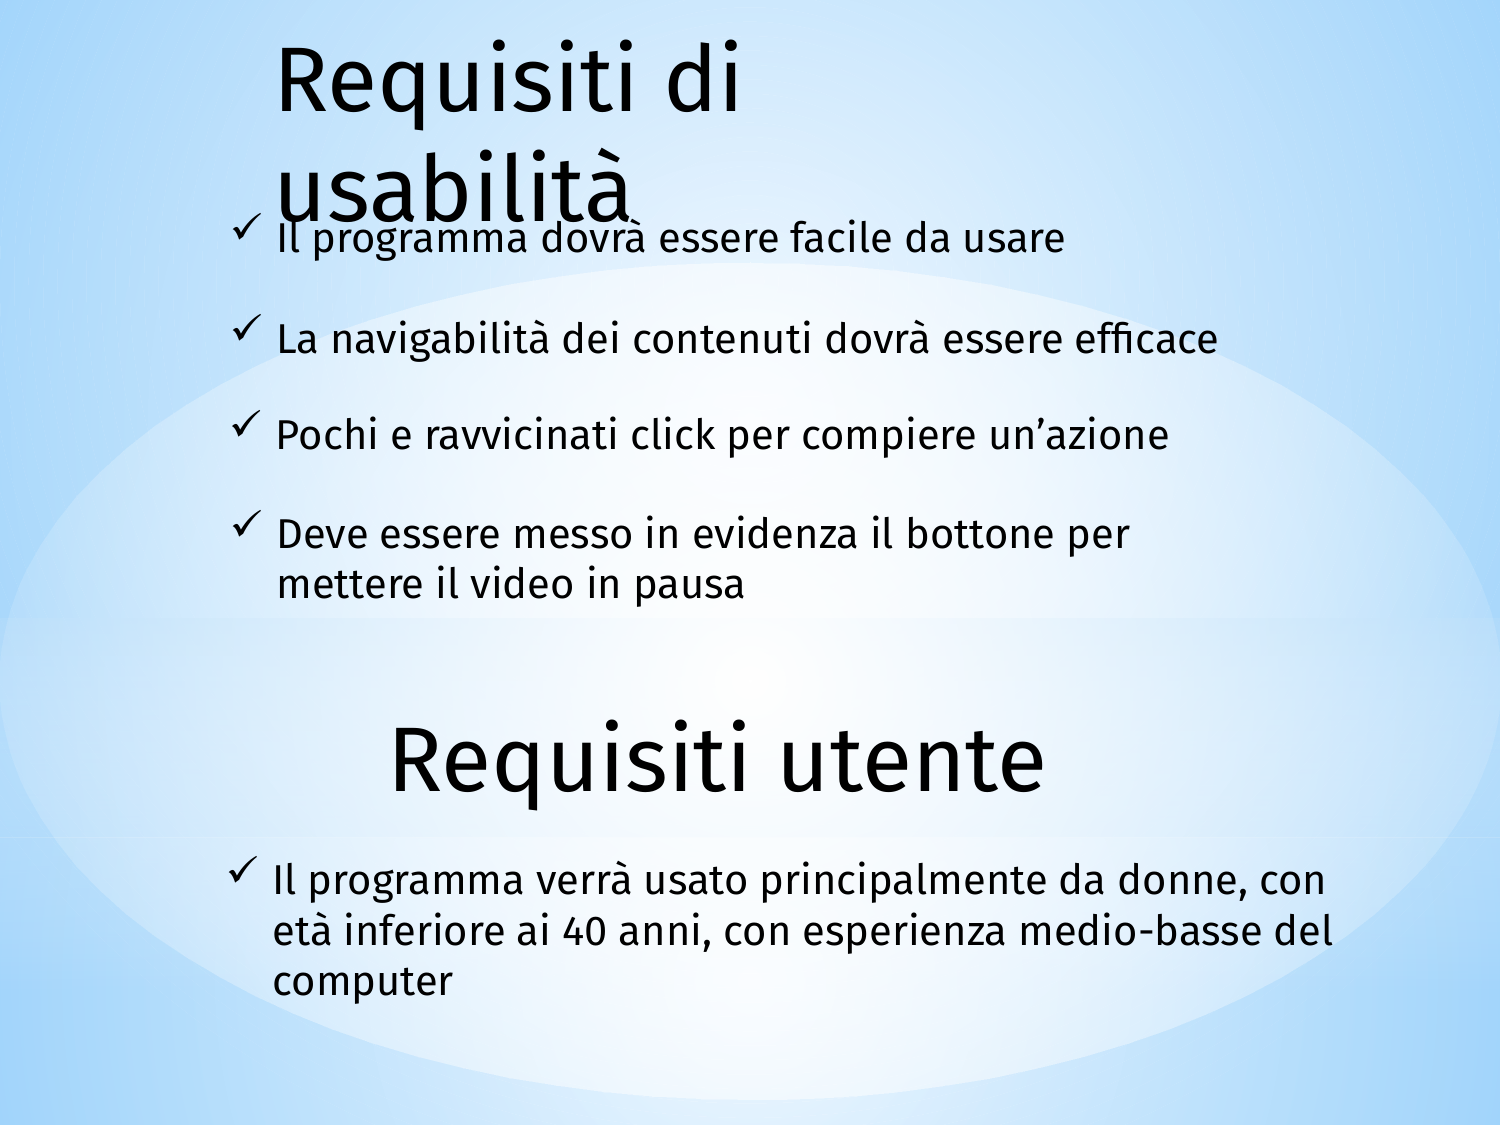

Requisiti di usabilità
Il programma dovrà essere facile da usare
La navigabilità dei contenuti dovrà essere efficace
Pochi e ravvicinati click per compiere un’azione
Deve essere messo in evidenza il bottone per mettere il video in pausa
Requisiti utente
Il programma verrà usato principalmente da donne, con età inferiore ai 40 anni, con esperienza medio-basse del computer